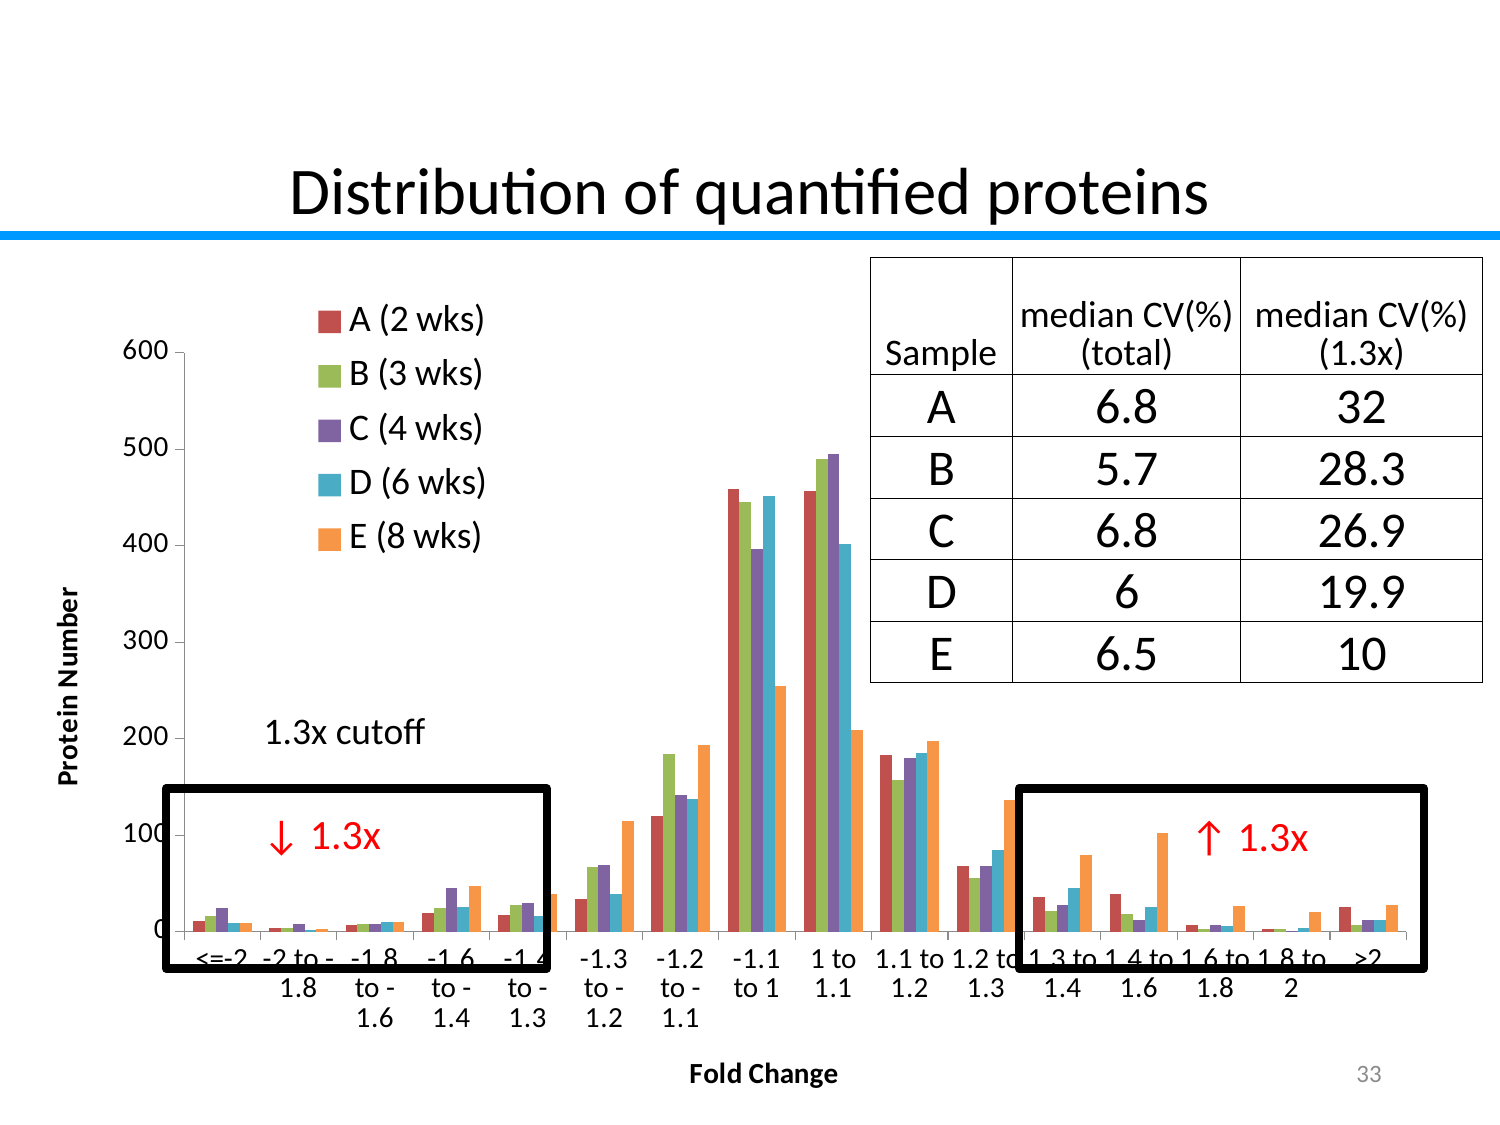

Distribution of quantified proteins

### Chart

| Category | A (2 wks) | B (3 wks) | C (4 wks) | D (6 wks) | E (8 wks) |
|---|---|---|---|---|---|
| <=-2 | 11.0 | 16.0 | 24.0 | 9.0 | 9.0 |
| -2 to -1.8 | 4.0 | 4.0 | 8.0 | 2.0 | 3.0 |
| -1.8 to -1.6 | 7.0 | 8.0 | 8.0 | 10.0 | 10.0 |
| -1.6 to -1.4 | 19.0 | 24.0 | 45.0 | 25.0 | 47.0 |
| -1.4 to -1.3 | 17.0 | 28.0 | 30.0 | 16.0 | 39.0 |
| -1.3 to -1.2 | 34.0 | 67.0 | 69.0 | 39.0 | 115.0 |
| -1.2 to -1.1 | 120.0 | 184.0 | 142.0 | 137.0 | 193.0 |
| -1.1 to 1 | 459.0 | 445.0 | 397.0 | 452.0 | 255.0 |
| 1 to 1.1 | 457.0 | 490.0 | 495.0 | 402.0 | 209.0 |
| 1.1 to 1.2 | 183.0 | 157.0 | 180.0 | 185.0 | 197.0 |
| 1.2 to 1.3 | 68.0 | 56.0 | 68.0 | 85.0 | 136.0 |
| 1.3 to 1.4 | 36.0 | 21.0 | 27.0 | 45.0 | 79.0 |
| 1.4 to 1.6 | 39.0 | 18.0 | 12.0 | 25.0 | 102.0 |
| 1.6 to 1.8 | 7.0 | 3.0 | 7.0 | 6.0 | 26.0 |
| 1.8 to 2 | 3.0 | 3.0 | 1.0 | 4.0 | 20.0 |
| >2 | 25.0 | 7.0 | 12.0 | 12.0 | 28.0 |

| Sample | median CV(%) (total) | median CV(%) (1.3x) |
| --- | --- | --- |
| A | 6.8 | 32 |
| B | 5.7 | 28.3 |
| C | 6.8 | 26.9 |
| D | 6 | 19.9 |
| E | 6.5 | 10 |
1.3x cutoff
↓ 1.3x
↑ 1.3x
33